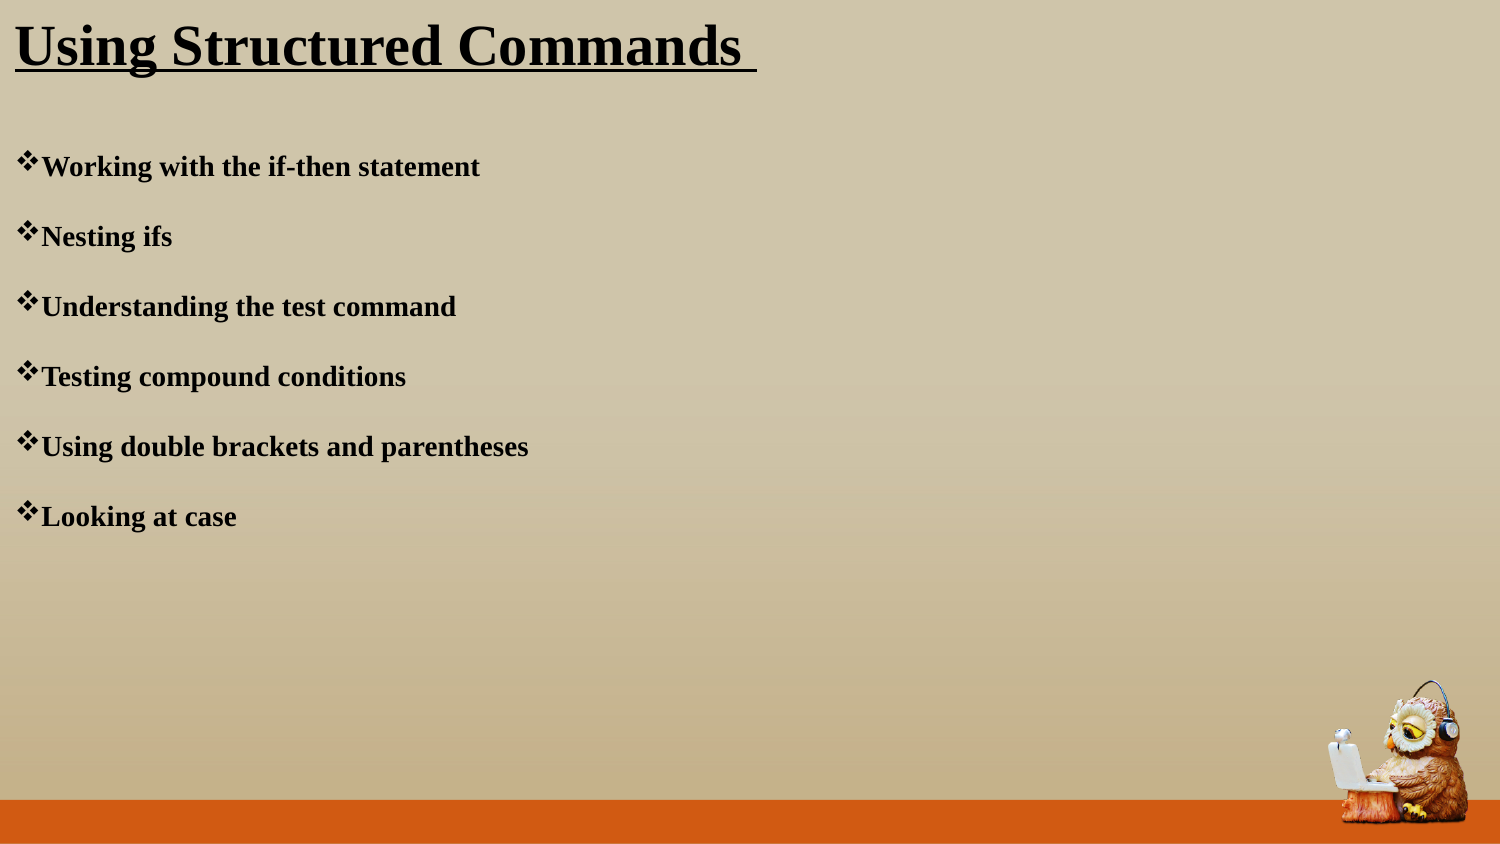

Using Structured Commands
Working with the if-then statement
Nesting ifs
Understanding the test command
Testing compound conditions
Using double brackets and parentheses
Looking at case